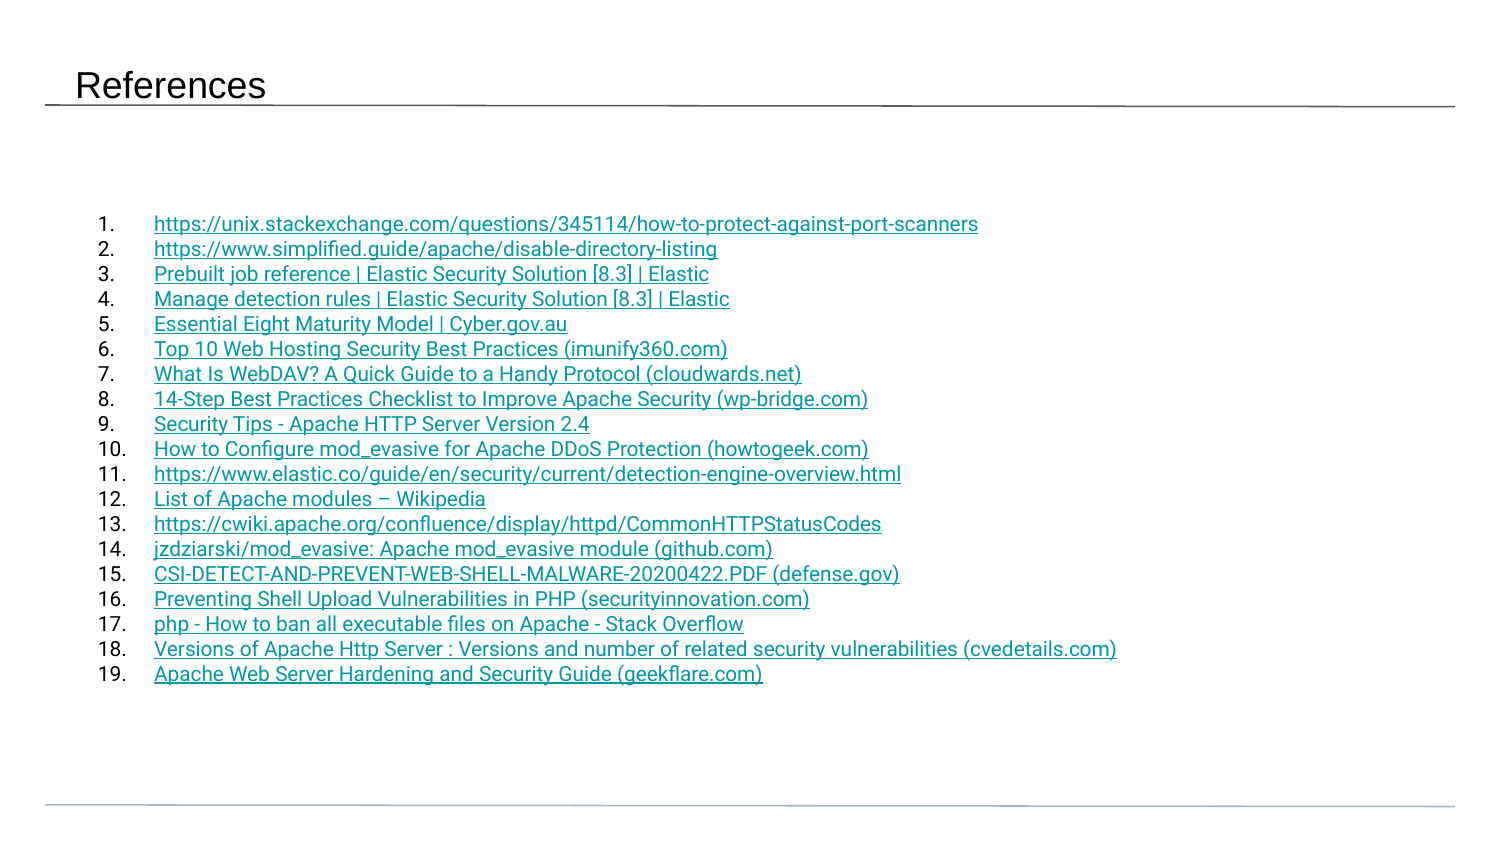

References
https://unix.stackexchange.com/questions/345114/how-to-protect-against-port-scanners
https://www.simplified.guide/apache/disable-directory-listing
Prebuilt job reference | Elastic Security Solution [8.3] | Elastic
Manage detection rules | Elastic Security Solution [8.3] | Elastic
Essential Eight Maturity Model | Cyber.gov.au
Top 10 Web Hosting Security Best Practices (imunify360.com)
What Is WebDAV? A Quick Guide to a Handy Protocol (cloudwards.net)
14-Step Best Practices Checklist to Improve Apache Security (wp-bridge.com)
Security Tips - Apache HTTP Server Version 2.4
How to Configure mod_evasive for Apache DDoS Protection (howtogeek.com)
https://www.elastic.co/guide/en/security/current/detection-engine-overview.html
List of Apache modules – Wikipedia
https://cwiki.apache.org/confluence/display/httpd/CommonHTTPStatusCodes
jzdziarski/mod_evasive: Apache mod_evasive module (github.com)
CSI-DETECT-AND-PREVENT-WEB-SHELL-MALWARE-20200422.PDF (defense.gov)
Preventing Shell Upload Vulnerabilities in PHP (securityinnovation.com)
php - How to ban all executable files on Apache - Stack Overflow
Versions of Apache Http Server : Versions and number of related security vulnerabilities (cvedetails.com)
Apache Web Server Hardening and Security Guide (geekflare.com)